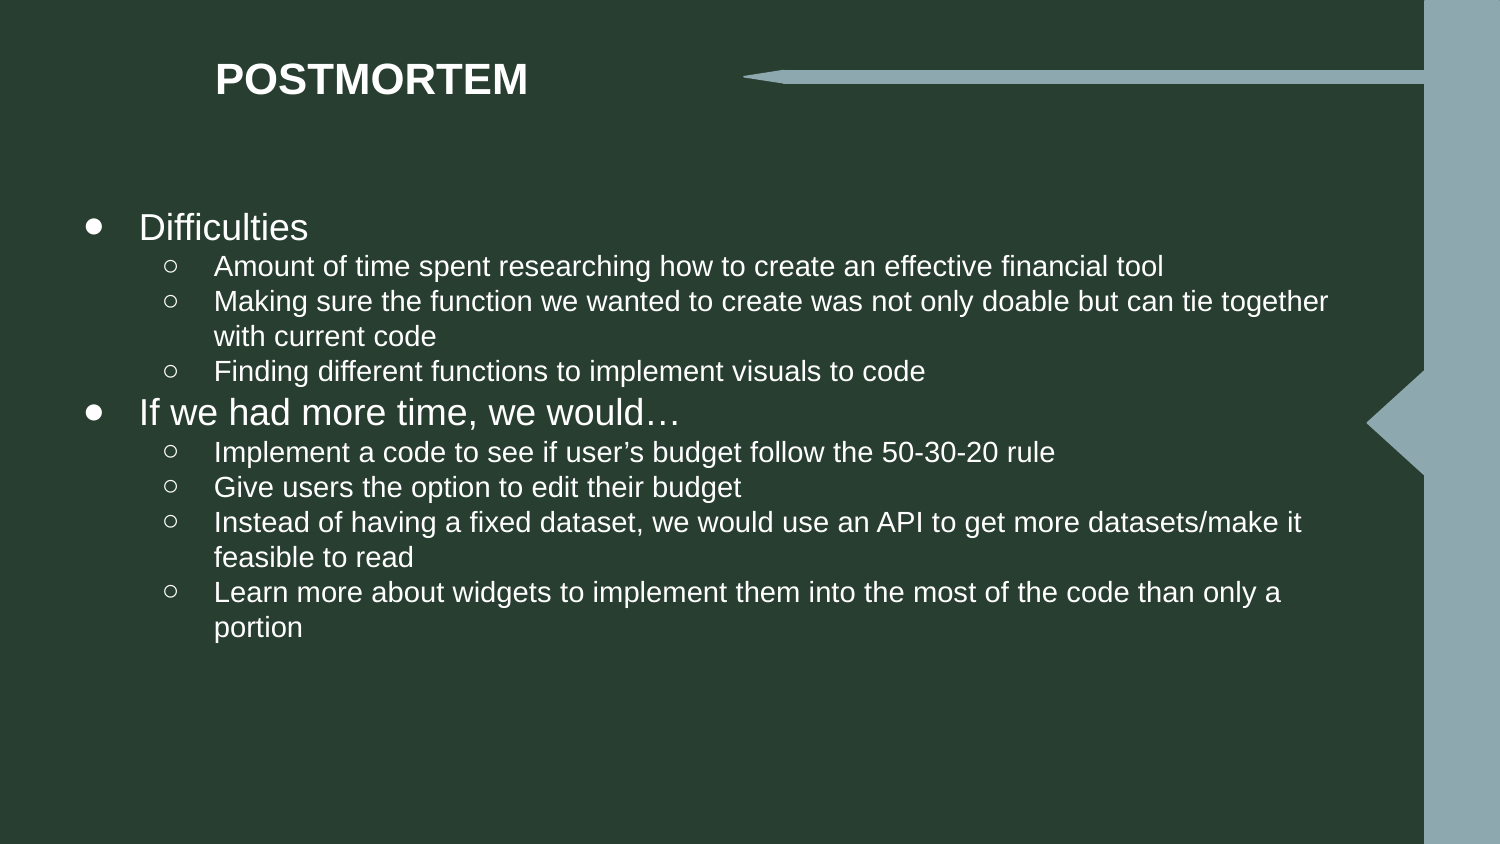

# POSTMORTEM

Difficulties
Amount of time spent researching how to create an effective financial tool
Making sure the function we wanted to create was not only doable but can tie together with current code
Finding different functions to implement visuals to code
If we had more time, we would…
Implement a code to see if user’s budget follow the 50-30-20 rule
Give users the option to edit their budget
Instead of having a fixed dataset, we would use an API to get more datasets/make it feasible to read
Learn more about widgets to implement them into the most of the code than only a portion